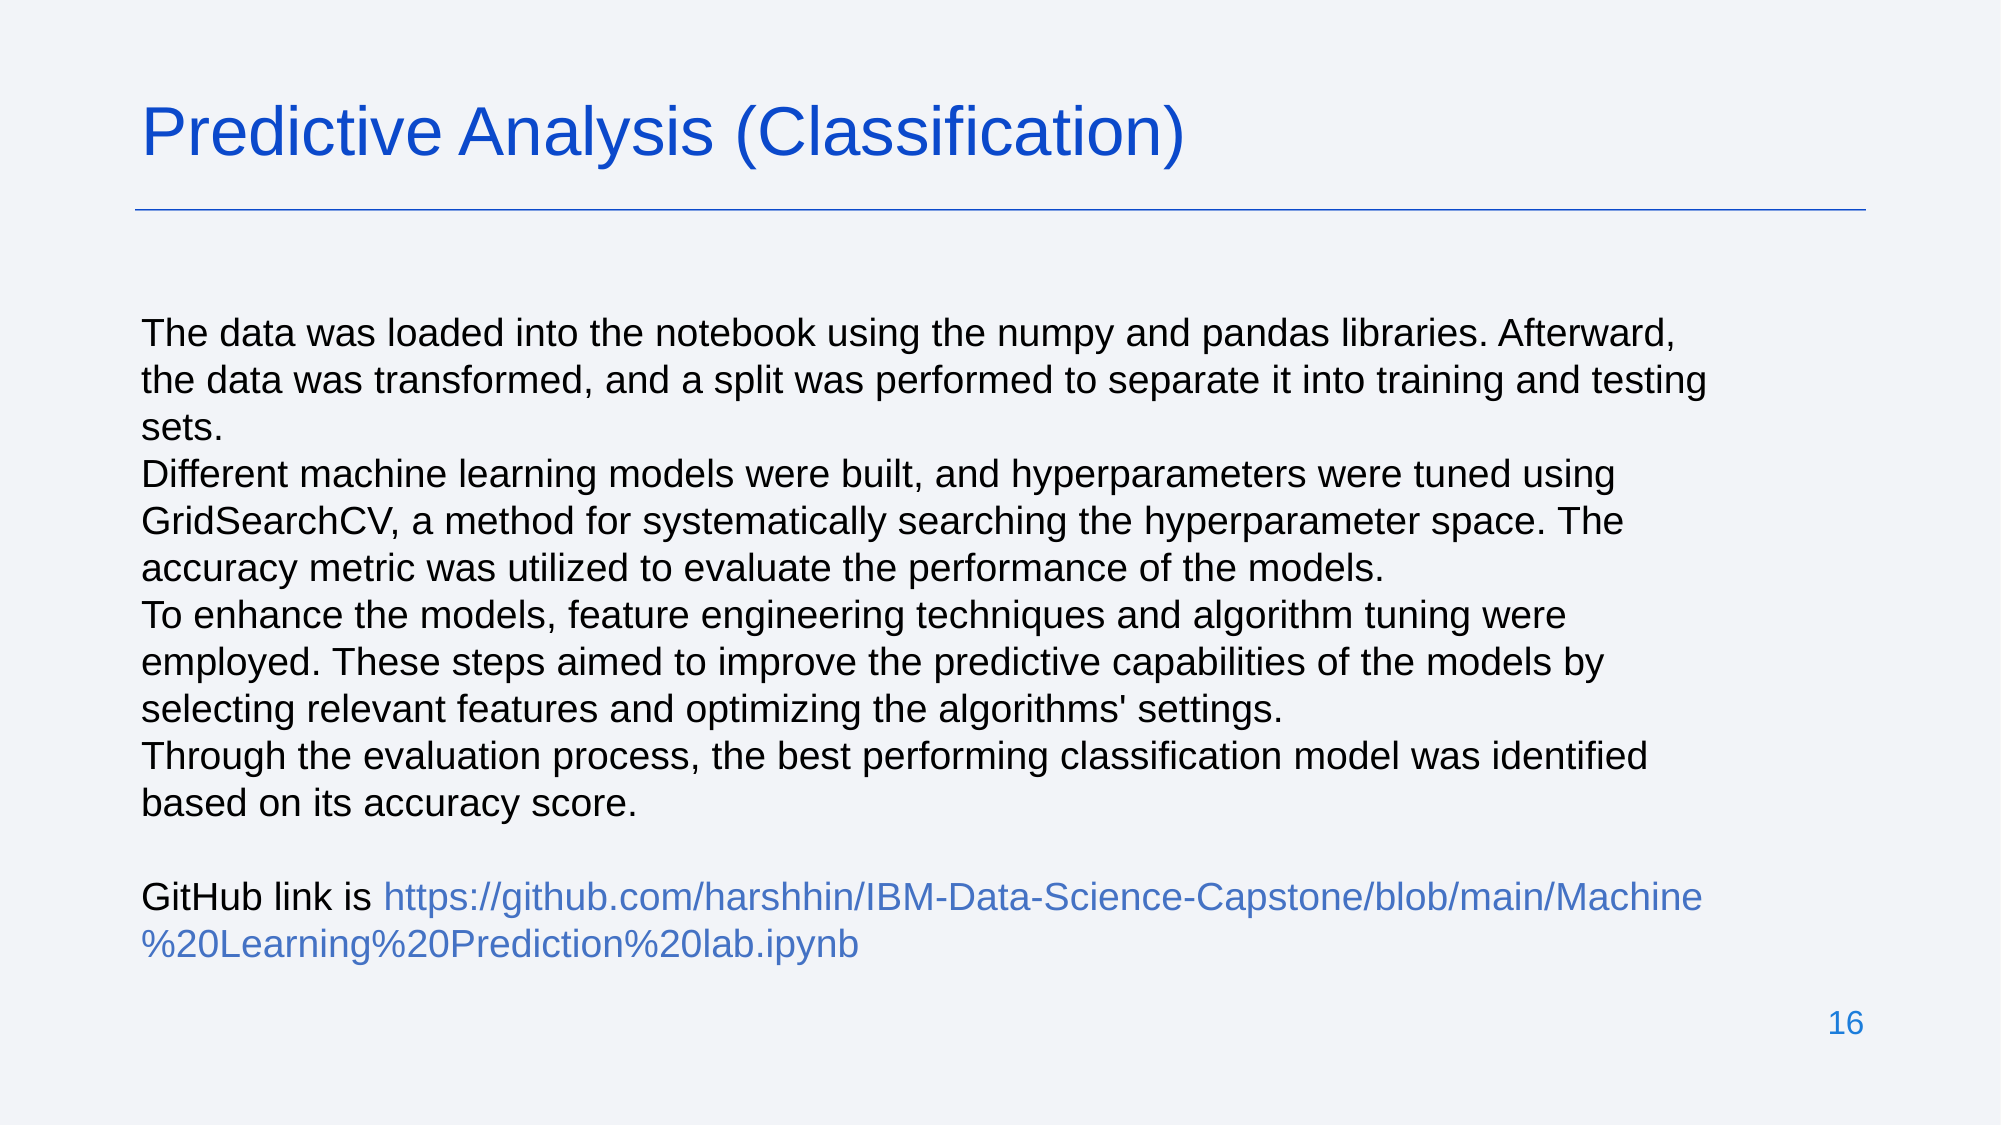

Predictive Analysis (Classification)
The data was loaded into the notebook using the numpy and pandas libraries. Afterward, the data was transformed, and a split was performed to separate it into training and testing sets.
Different machine learning models were built, and hyperparameters were tuned using GridSearchCV, a method for systematically searching the hyperparameter space. The accuracy metric was utilized to evaluate the performance of the models.
To enhance the models, feature engineering techniques and algorithm tuning were employed. These steps aimed to improve the predictive capabilities of the models by selecting relevant features and optimizing the algorithms' settings.
Through the evaluation process, the best performing classification model was identified based on its accuracy score.

GitHub link is https://github.com/harshhin/IBM-Data-Science-Capstone/blob/main/Machine%20Learning%20Prediction%20lab.ipynb
16